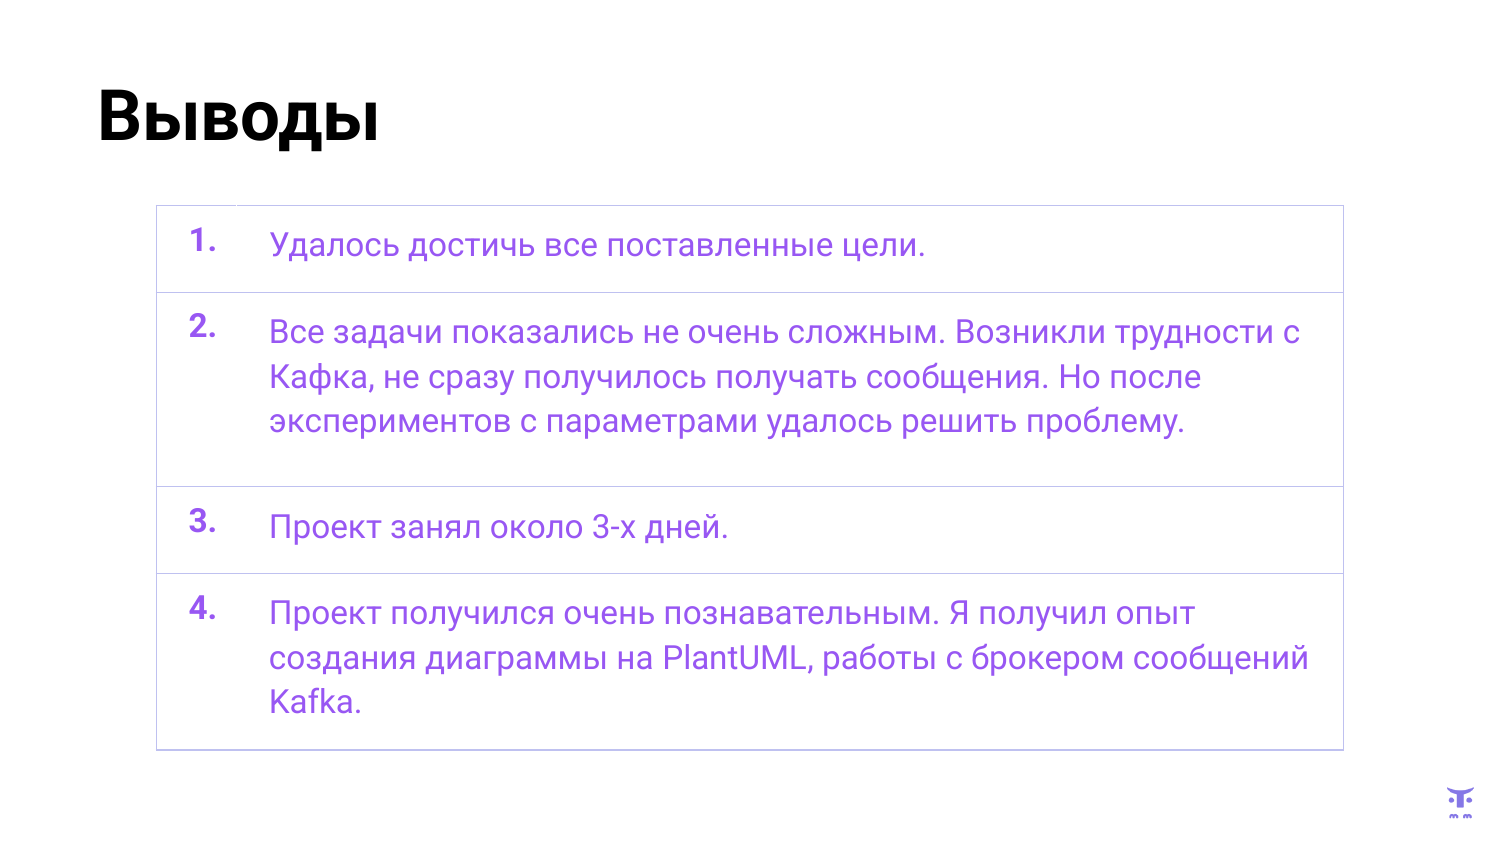

# Выводы

| 1. | Удалось достичь все поставленные цели. |
| --- | --- |
| 2. | Все задачи показались не очень сложным. Возникли трудности с Кафка, не сразу получилось получать сообщения. Но после экспериментов с параметрами удалось решить проблему. |
| 3. | Проект занял около 3-х дней. |
| 4. | Проект получился очень познавательным. Я получил опыт создания диаграммы на PlantUML, работы с брокером сообщений Kafka. |